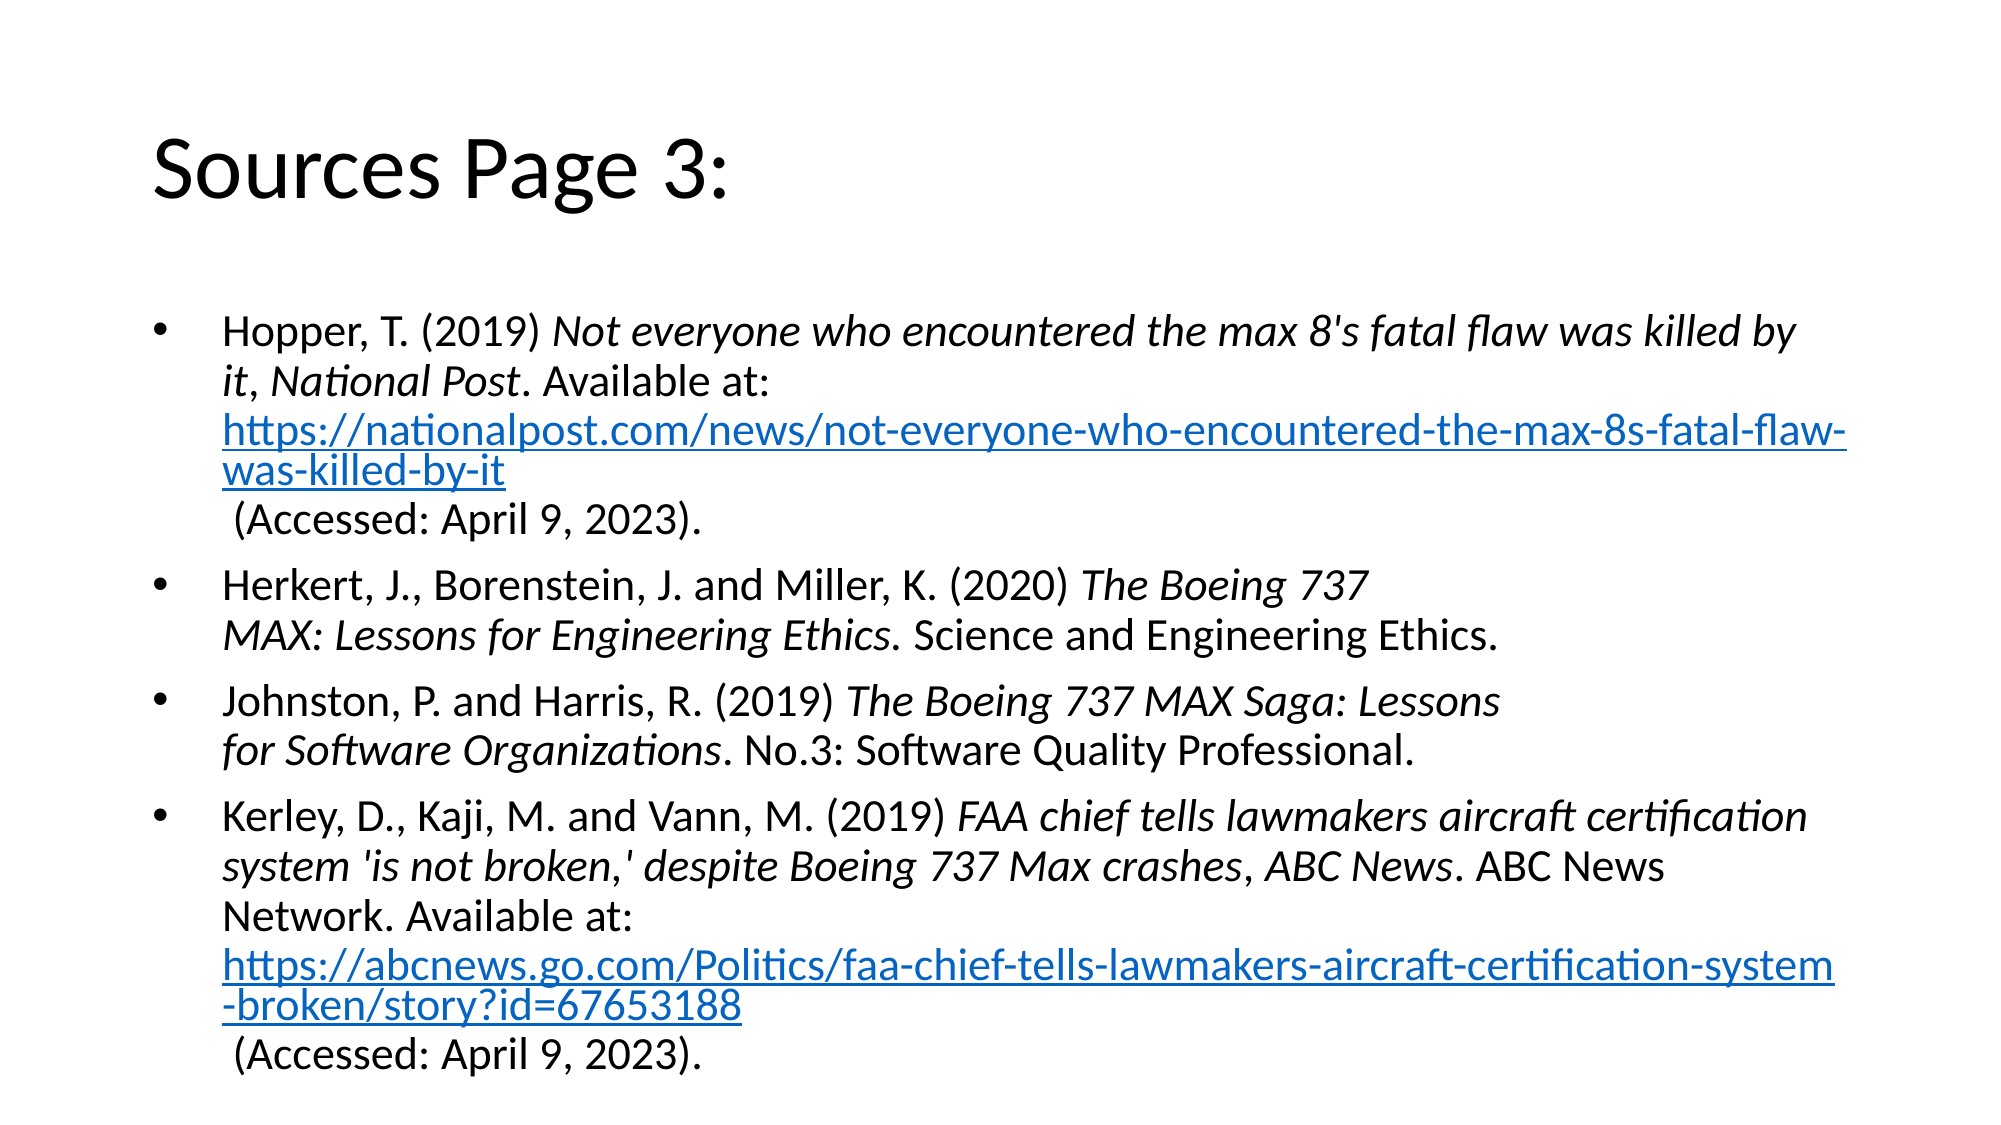

# Sources Page 3:
Hopper, T. (2019) Not everyone who encountered the max 8's fatal flaw was killed by it, National Post. Available at: https://nationalpost.com/news/not-everyone-who-encountered-the-max-8s-fatal-flaw-was-killed-by-it (Accessed: April 9, 2023).
Herkert, J., Borenstein, J. and Miller, K. (2020) The Boeing 737 MAX: Lessons for Engineering Ethics. Science and Engineering Ethics.
Johnston, P. and Harris, R. (2019) The Boeing 737 MAX Saga: Lessons for Software Organizations. No.3: Software Quality Professional.
Kerley, D., Kaji, M. and Vann, M. (2019) FAA chief tells lawmakers aircraft certification system 'is not broken,' despite Boeing 737 Max crashes, ABC News. ABC News Network. Available at: https://abcnews.go.com/Politics/faa-chief-tells-lawmakers-aircraft-certification-system-broken/story?id=67653188 (Accessed: April 9, 2023).